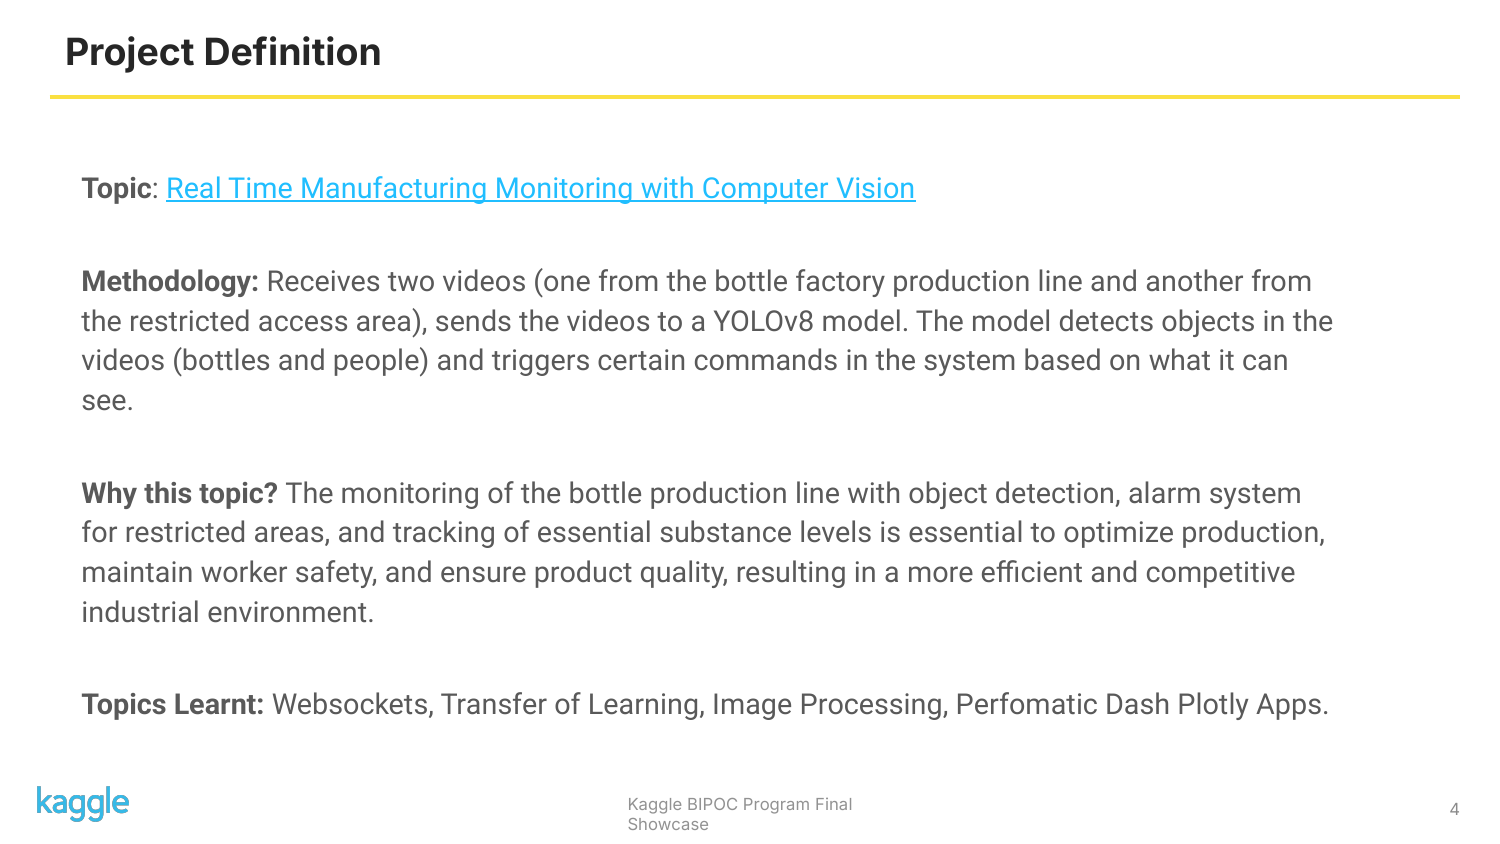

# Project Definition
Topic: Real Time Manufacturing Monitoring with Computer Vision

Methodology: Receives two videos (one from the bottle factory production line and another from the restricted access area), sends the videos to a YOLOv8 model. The model detects objects in the videos (bottles and people) and triggers certain commands in the system based on what it can see.

Why this topic? The monitoring of the bottle production line with object detection, alarm system for restricted areas, and tracking of essential substance levels is essential to optimize production, maintain worker safety, and ensure product quality, resulting in a more efficient and competitive industrial environment.

Topics Learnt: Websockets, Transfer of Learning, Image Processing, Perfomatic Dash Plotly Apps.
4